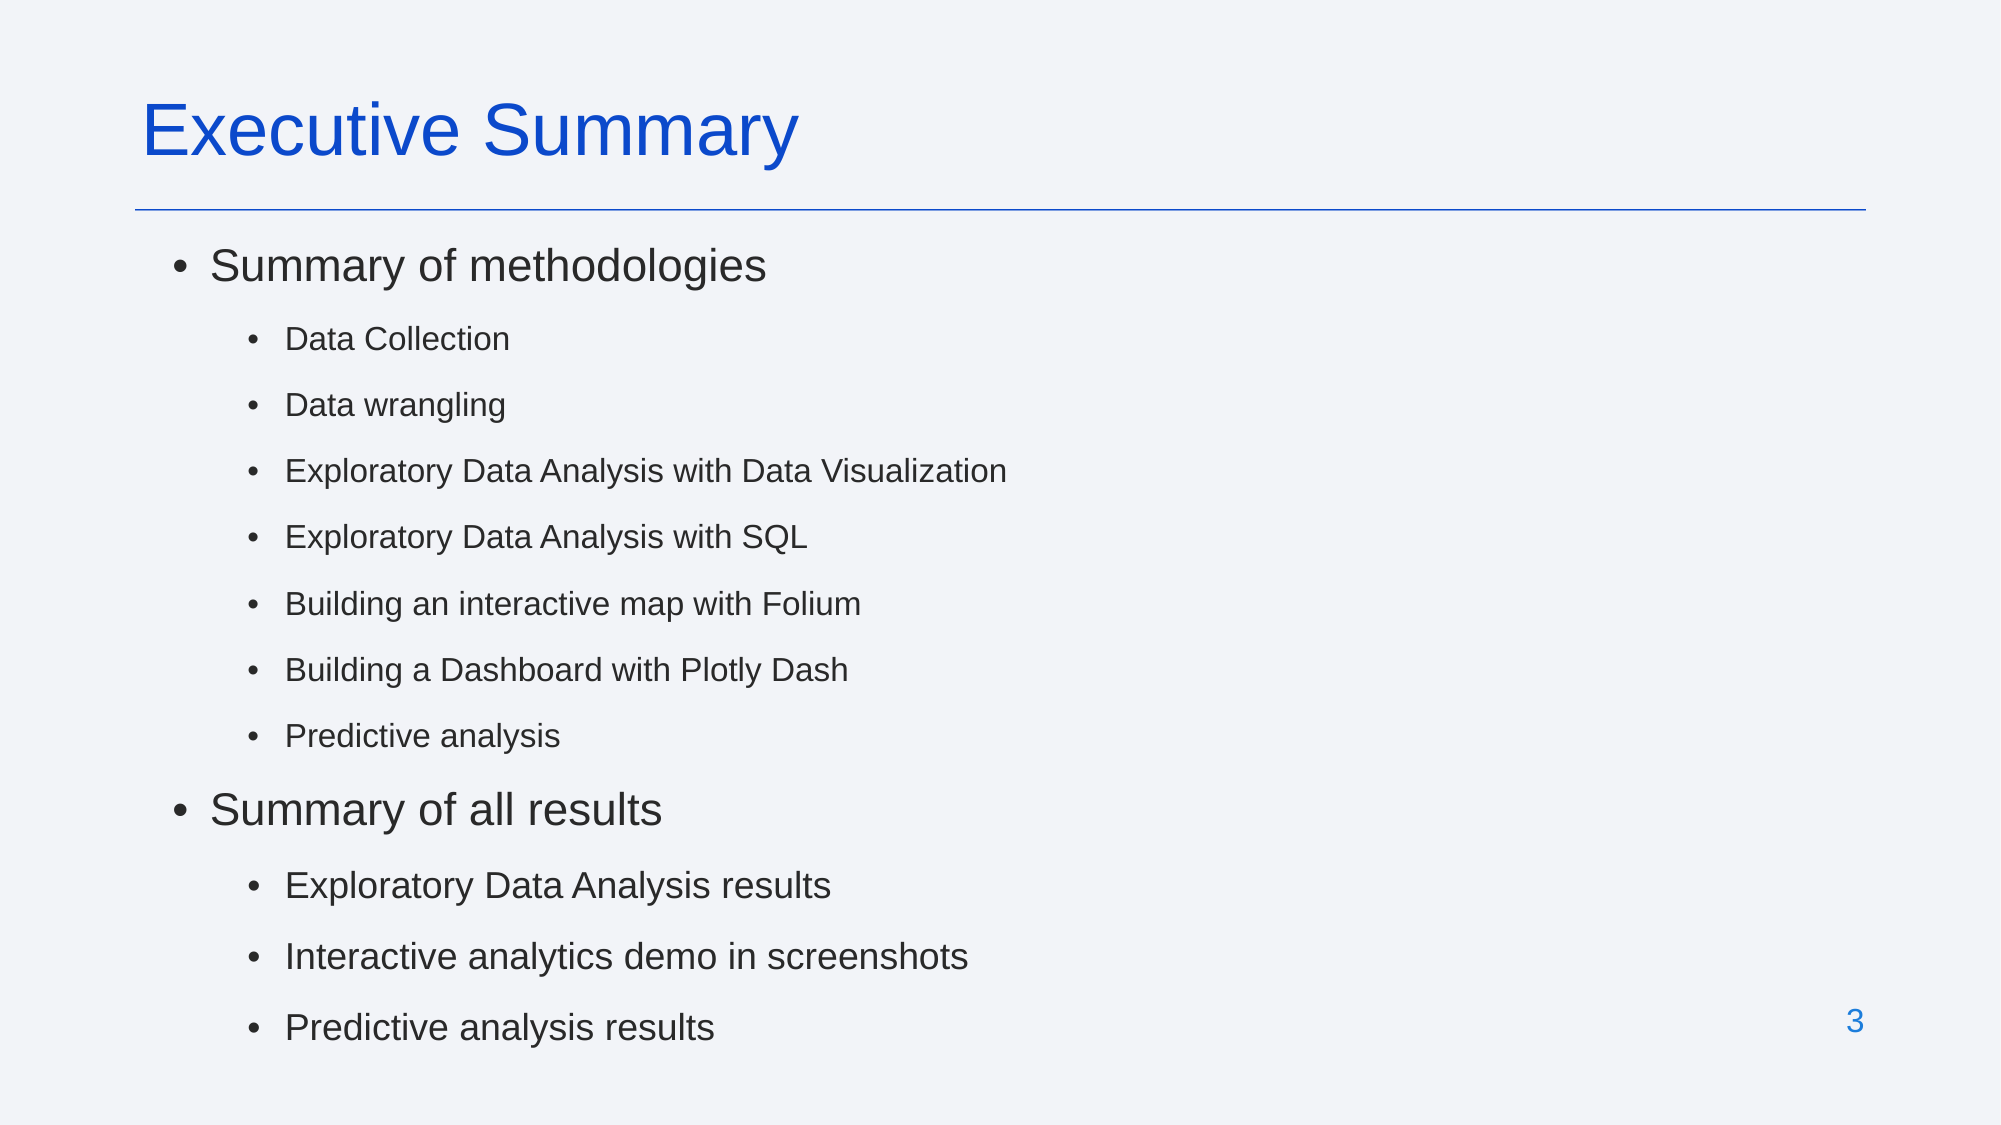

Executive Summary
Summary of methodologies
Data Collection
Data wrangling
Exploratory Data Analysis with Data Visualization
Exploratory Data Analysis with SQL
Building an interactive map with Folium
Building a Dashboard with Plotly Dash
Predictive analysis
Summary of all results
Exploratory Data Analysis results
Interactive analytics demo in screenshots
Predictive analysis results
3